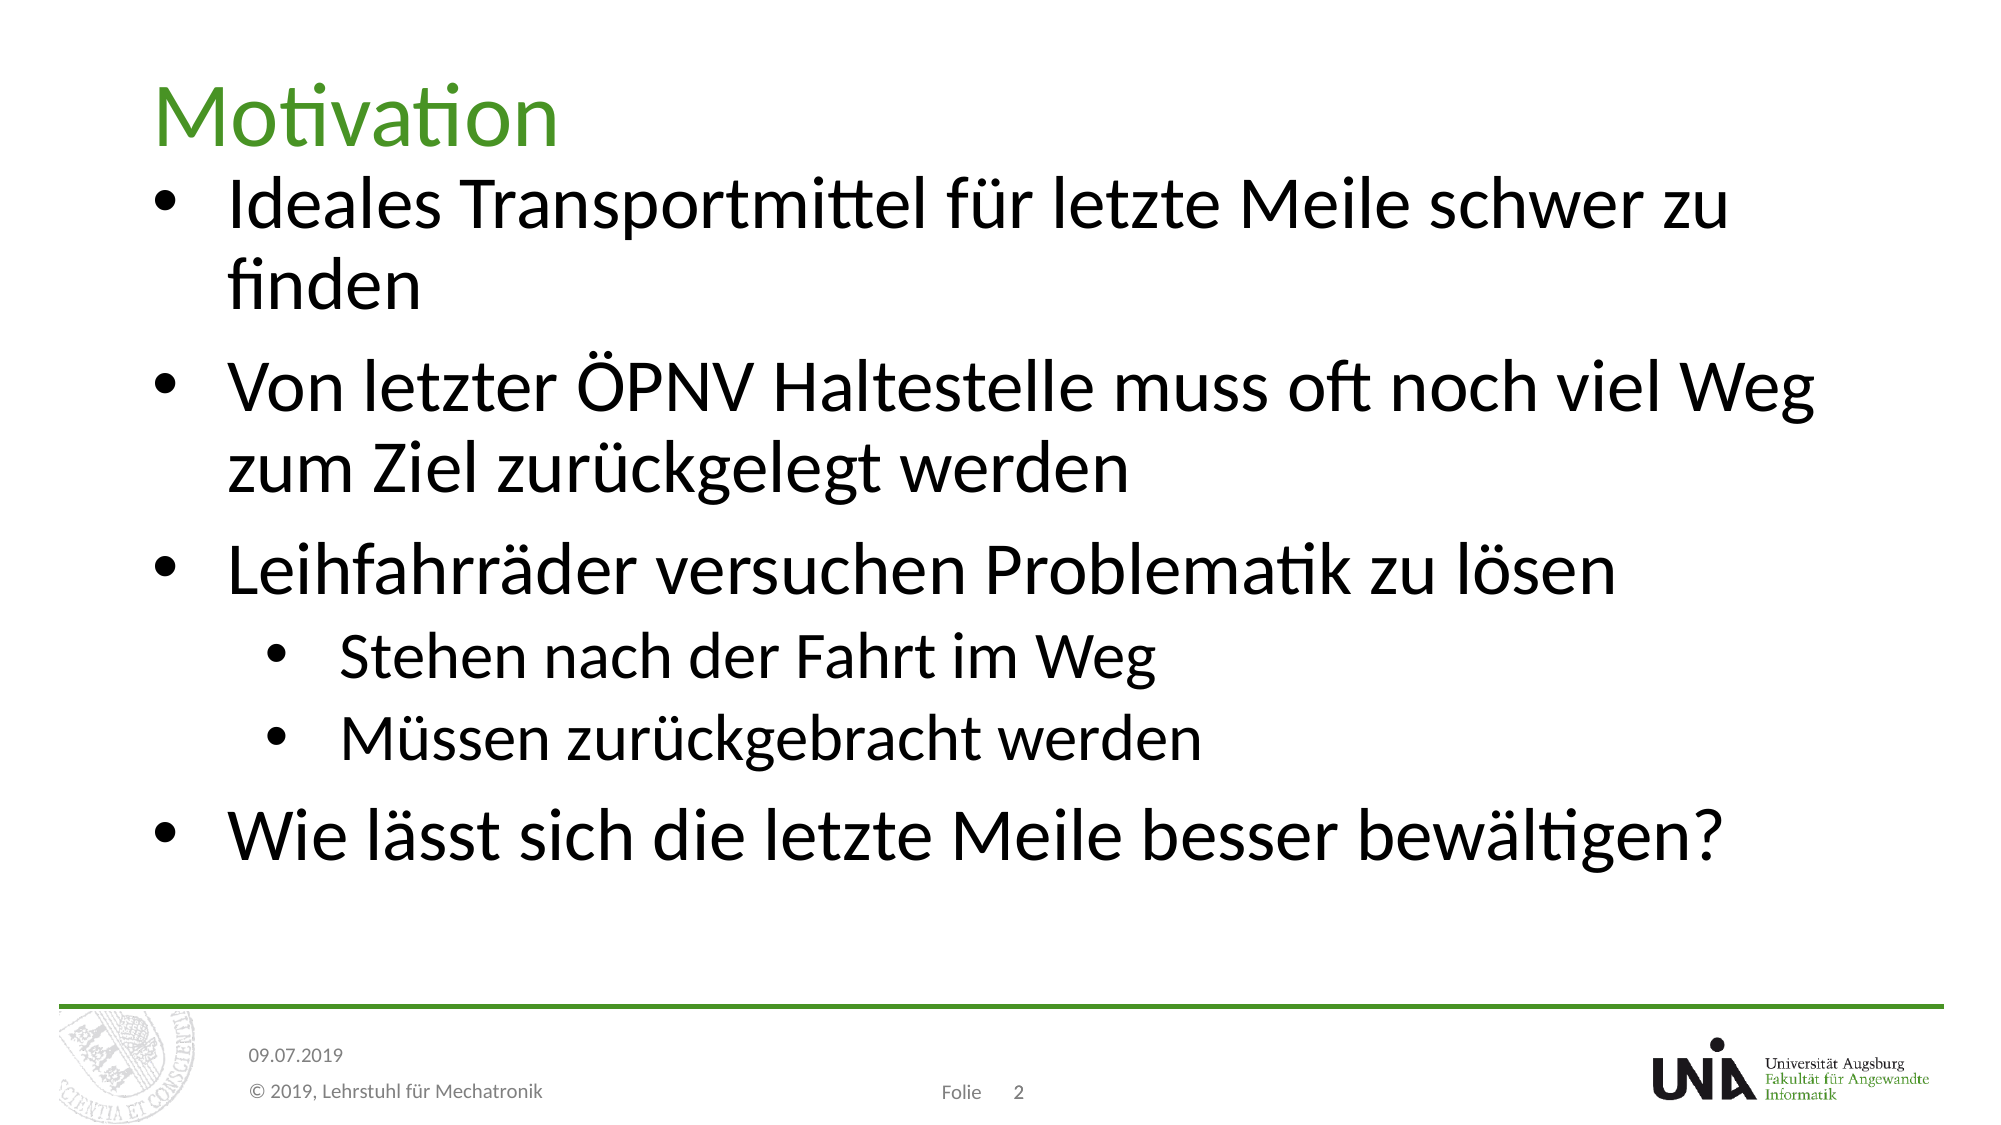

# Motivation
Ideales Transportmittel für letzte Meile schwer zu finden
Von letzter ÖPNV Haltestelle muss oft noch viel Weg zum Ziel zurückgelegt werden
Leihfahrräder versuchen Problematik zu lösen
Stehen nach der Fahrt im Weg
Müssen zurückgebracht werden
Wie lässt sich die letzte Meile besser bewältigen?
2